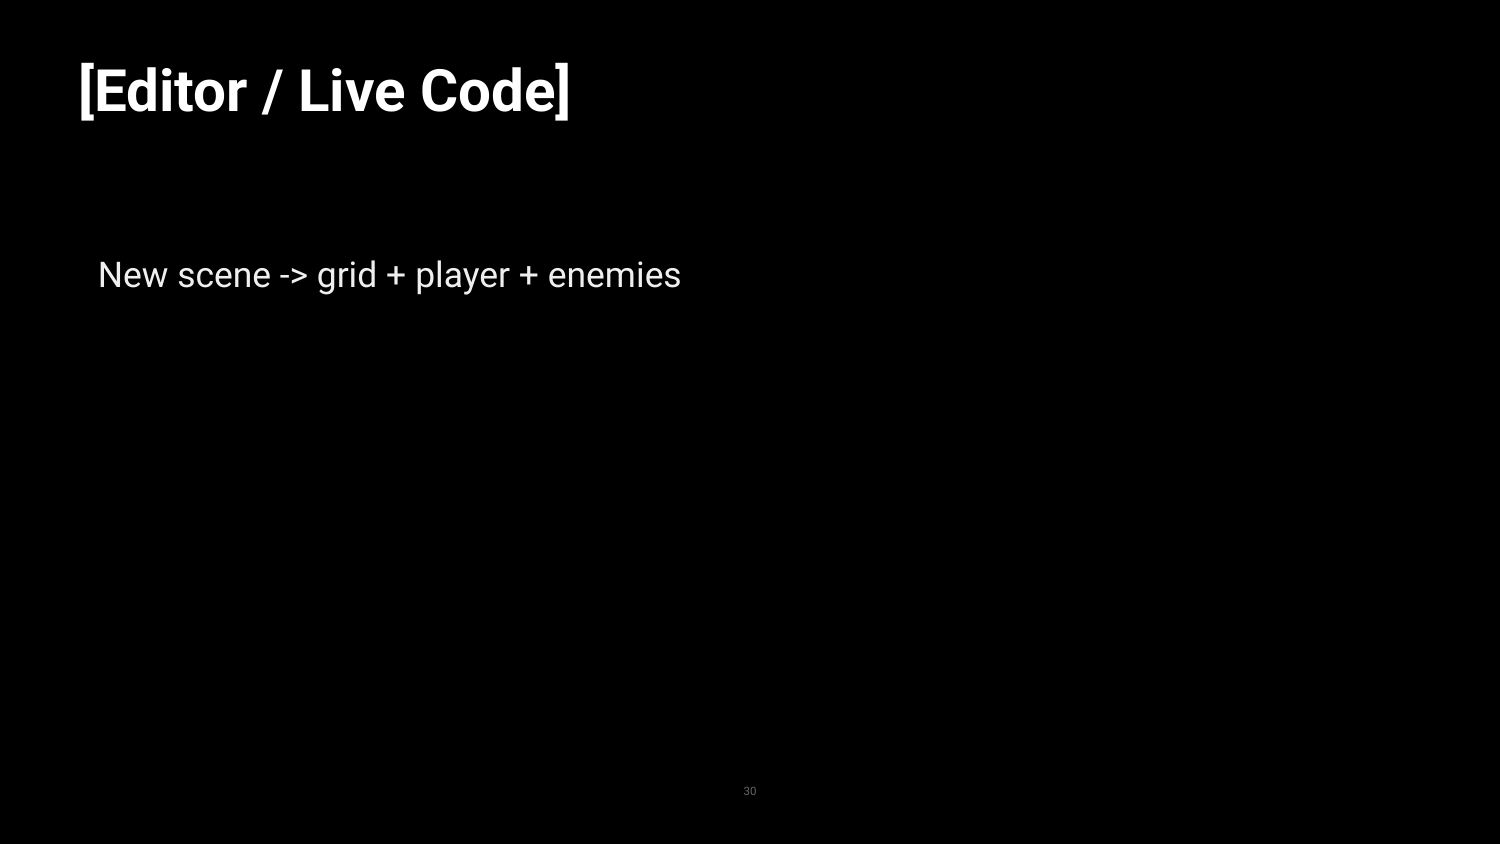

# [Editor / Live Code]
New scene -> grid + player + enemies
30